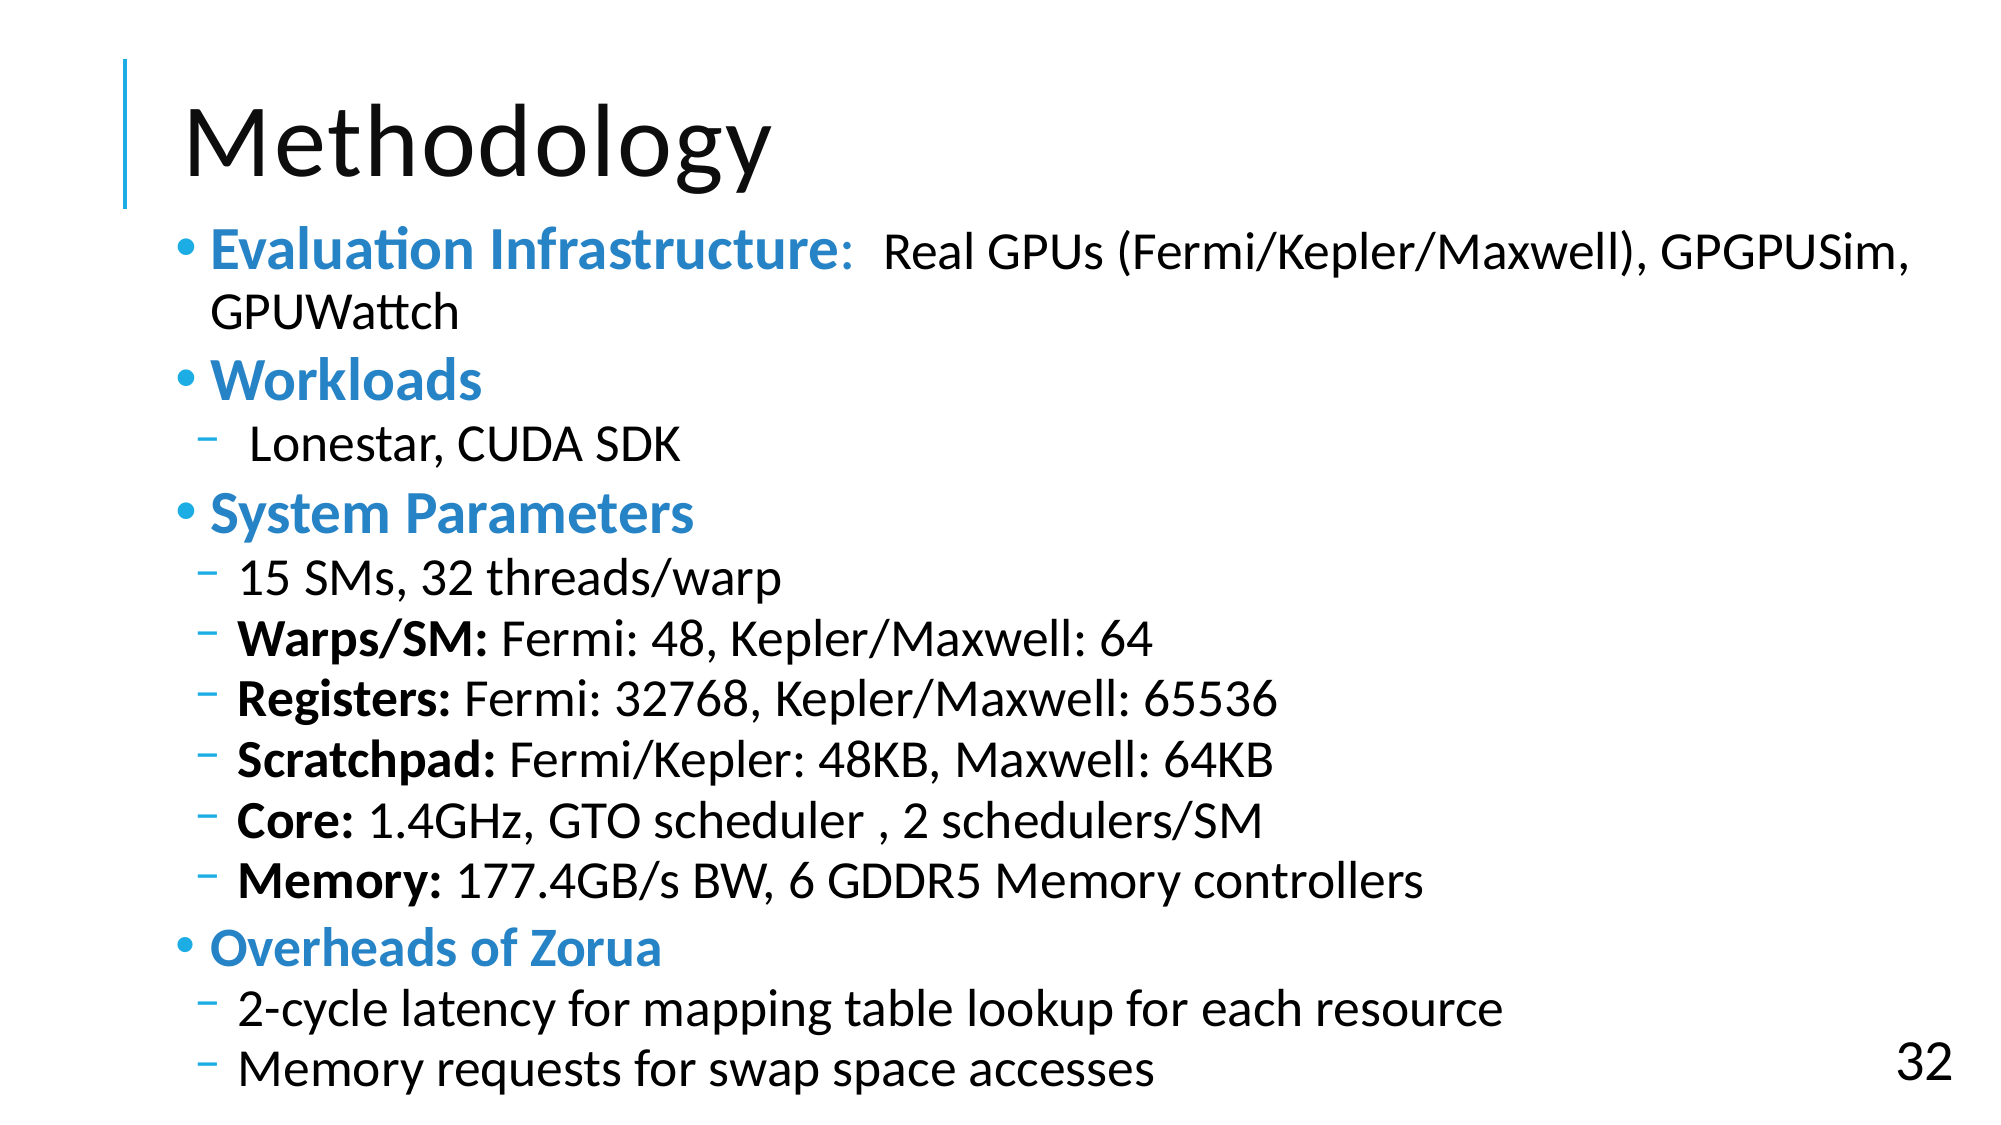

# Methodology
Evaluation Infrastructure:  Real GPUs (Fermi/Kepler/Maxwell), GPGPUSim, GPUWattch
Workloads
 Lonestar, CUDA SDK
System Parameters
15 SMs, 32 threads/warp
Warps/SM: Fermi: 48, Kepler/Maxwell: 64
Registers: Fermi: 32768, Kepler/Maxwell: 65536
Scratchpad: Fermi/Kepler: 48KB, Maxwell: 64KB
Core: 1.4GHz, GTO scheduler , 2 schedulers/SM
Memory: 177.4GB/s BW, 6 GDDR5 Memory controllers
Overheads of Zorua
2-cycle latency for mapping table lookup for each resource
Memory requests for swap space accesses

32